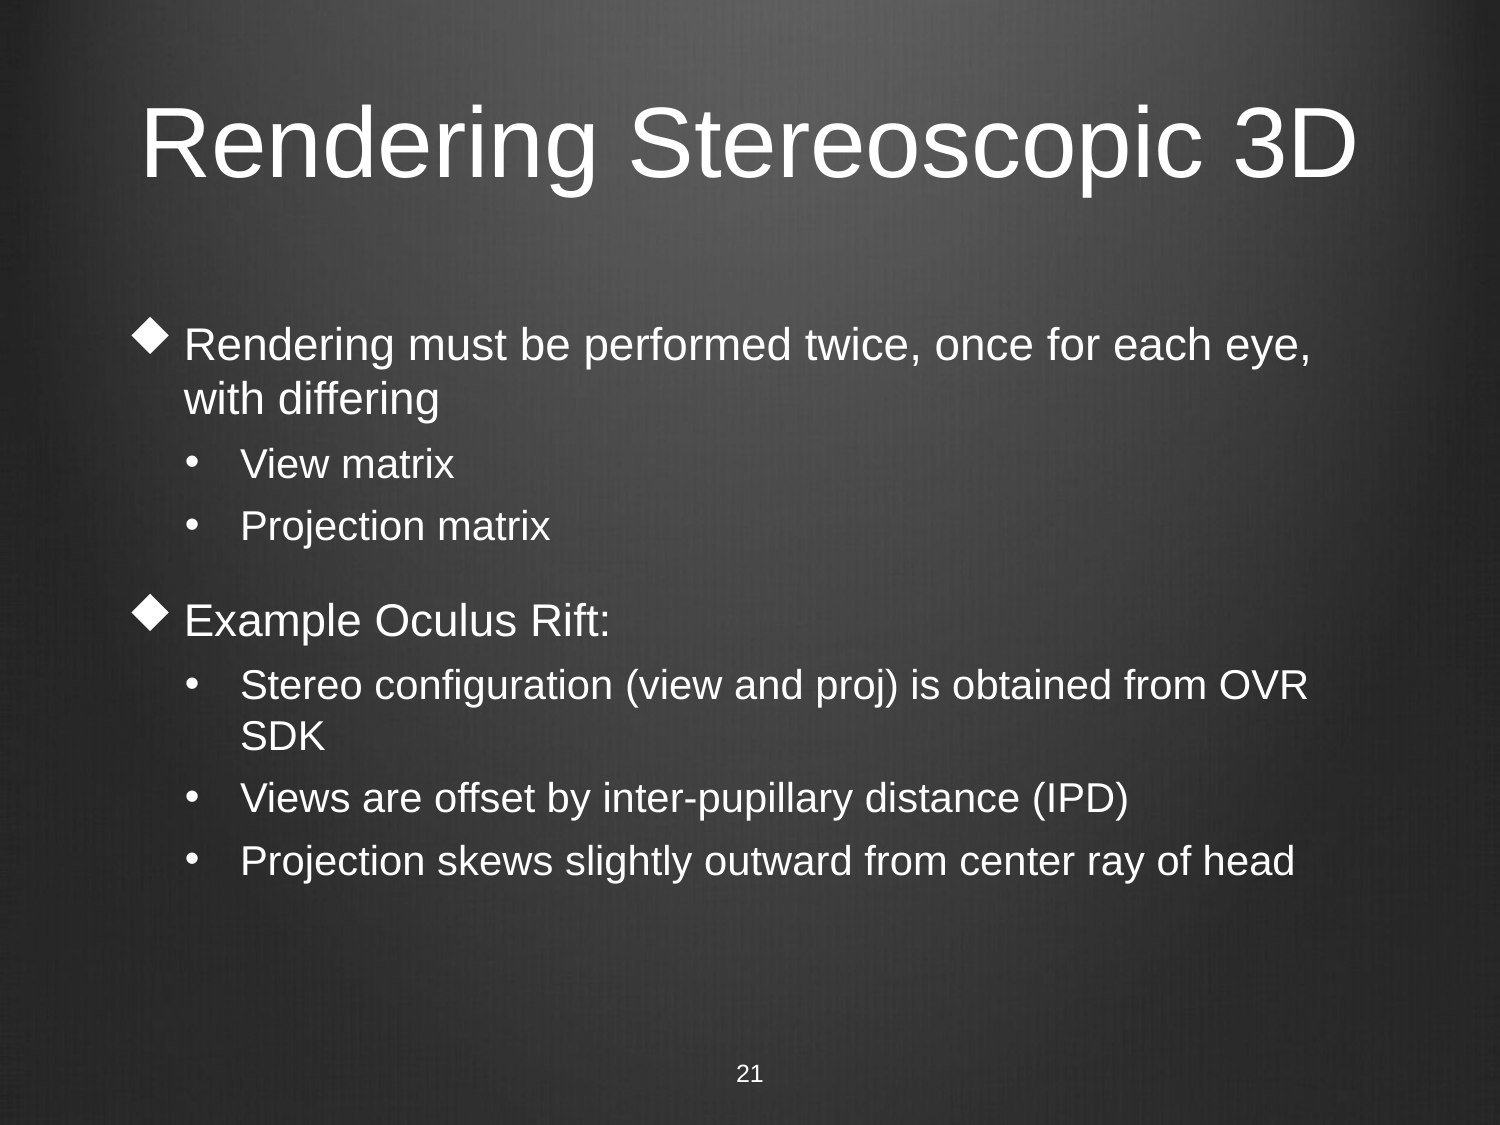

# Rendering Stereoscopic 3D
Rendering must be performed twice, once for each eye, with differing
View matrix
Projection matrix
Example Oculus Rift:
Stereo configuration (view and proj) is obtained from OVR SDK
Views are offset by inter-pupillary distance (IPD)
Projection skews slightly outward from center ray of head

21